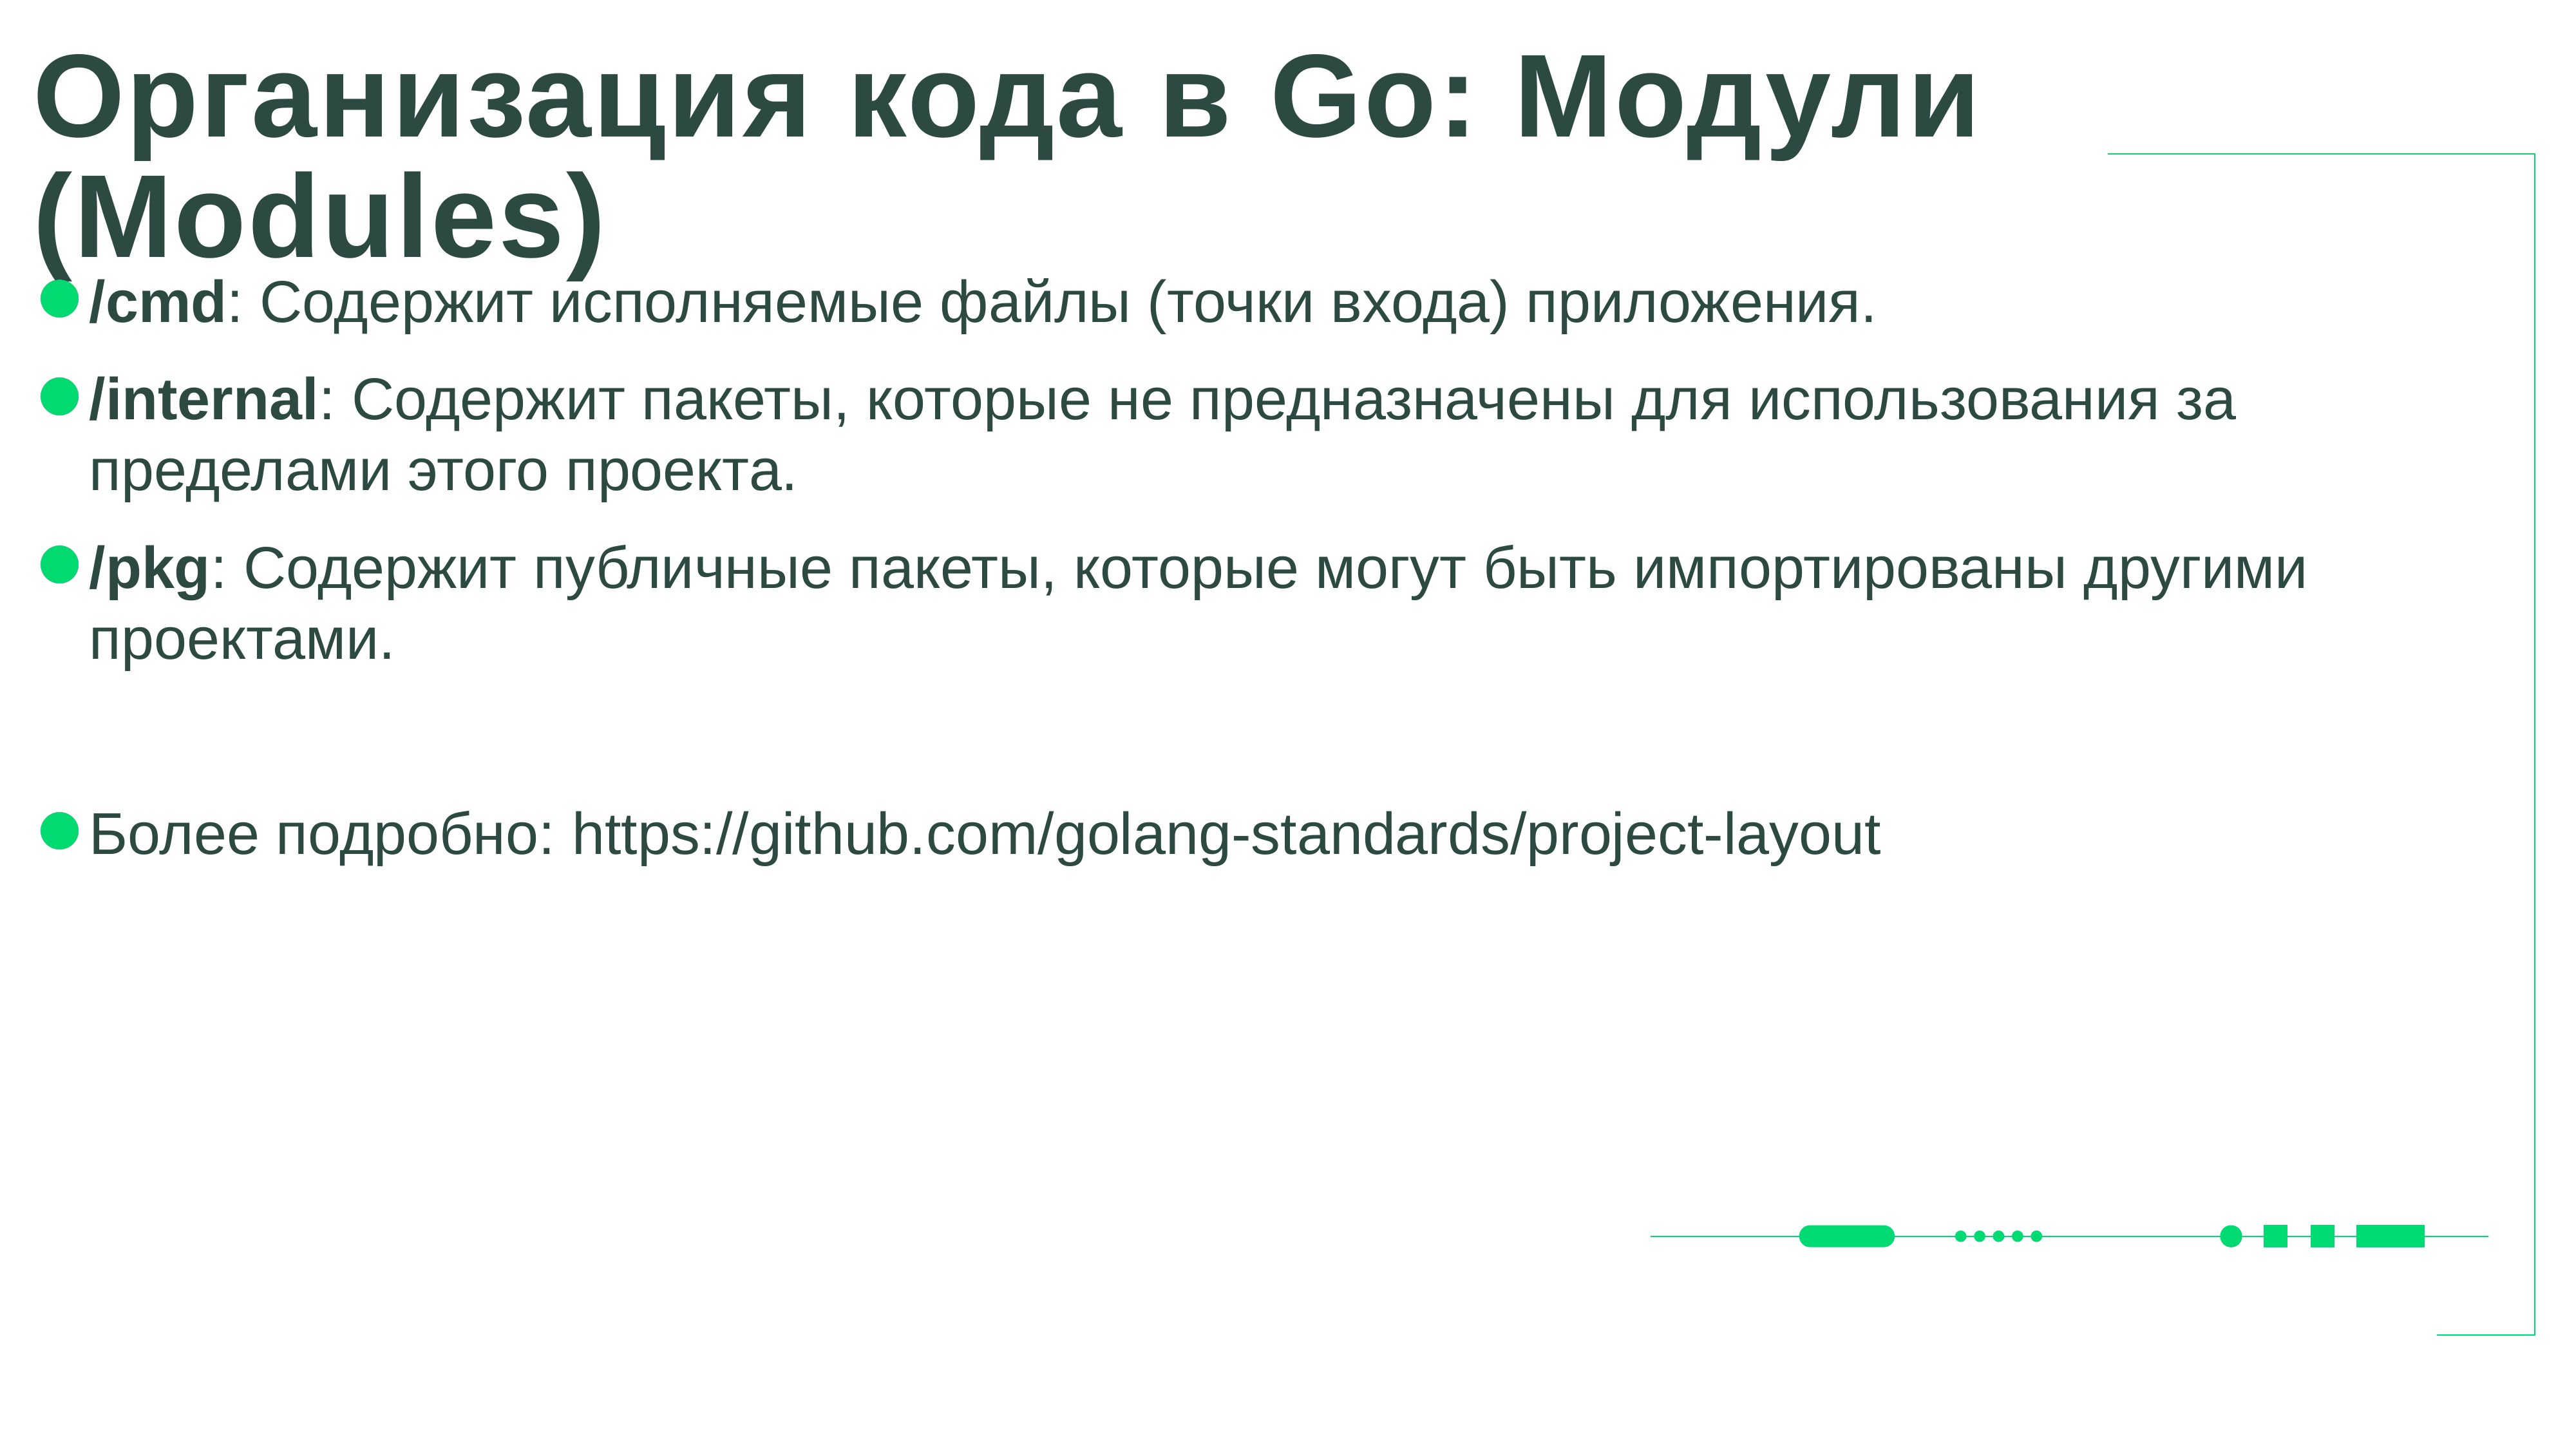

# Организация кода в Go: Модули (Modules)

/cmd: Содержит исполняемые файлы (точки входа) приложения.
/internal: Содержит пакеты, которые не предназначены для использования за пределами этого проекта.
/pkg: Содержит публичные пакеты, которые могут быть импортированы другими проектами.

Более подробно: https://github.com/golang-standards/project-layout